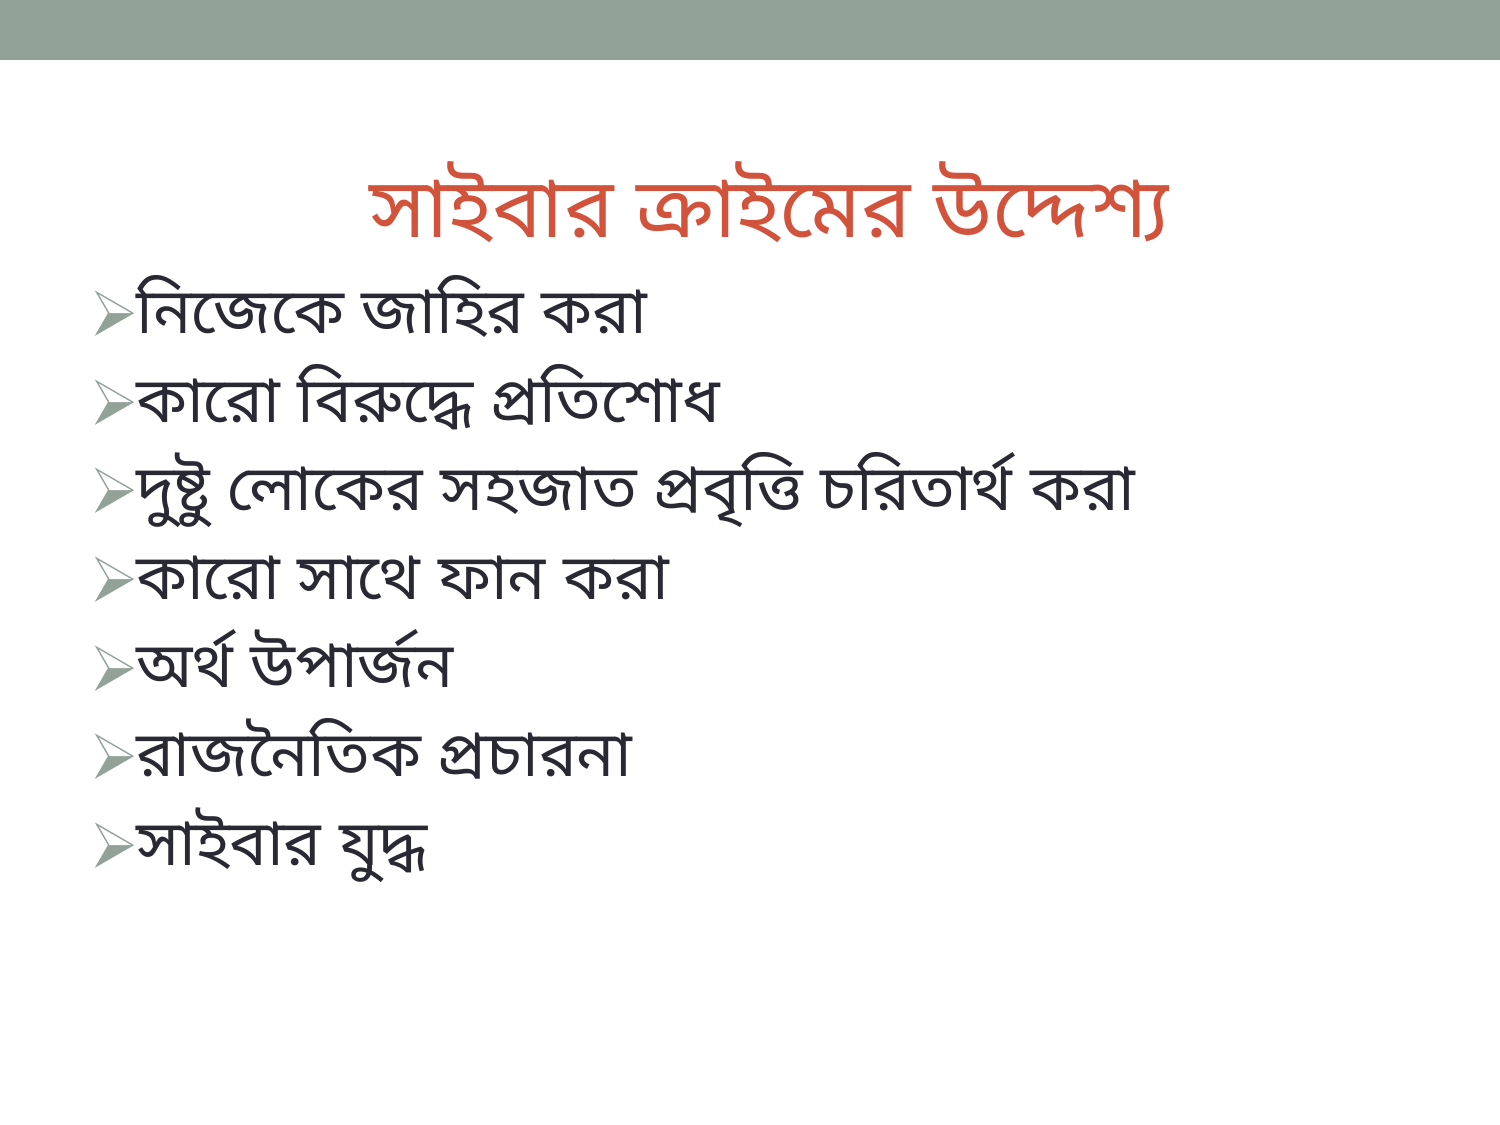

# সাইবার ক্রাইমের উদ্দেশ্য

নিজেকে জাহির করা
কারো বিরুদ্ধে প্রতিশোধ
দুষ্টু লোকের সহজাত প্রবৃত্তি চরিতার্থ করা
কারো সাথে ফান করা
অর্থ উপার্জন
রাজনৈতিক প্রচারনা
সাইবার যুদ্ধ